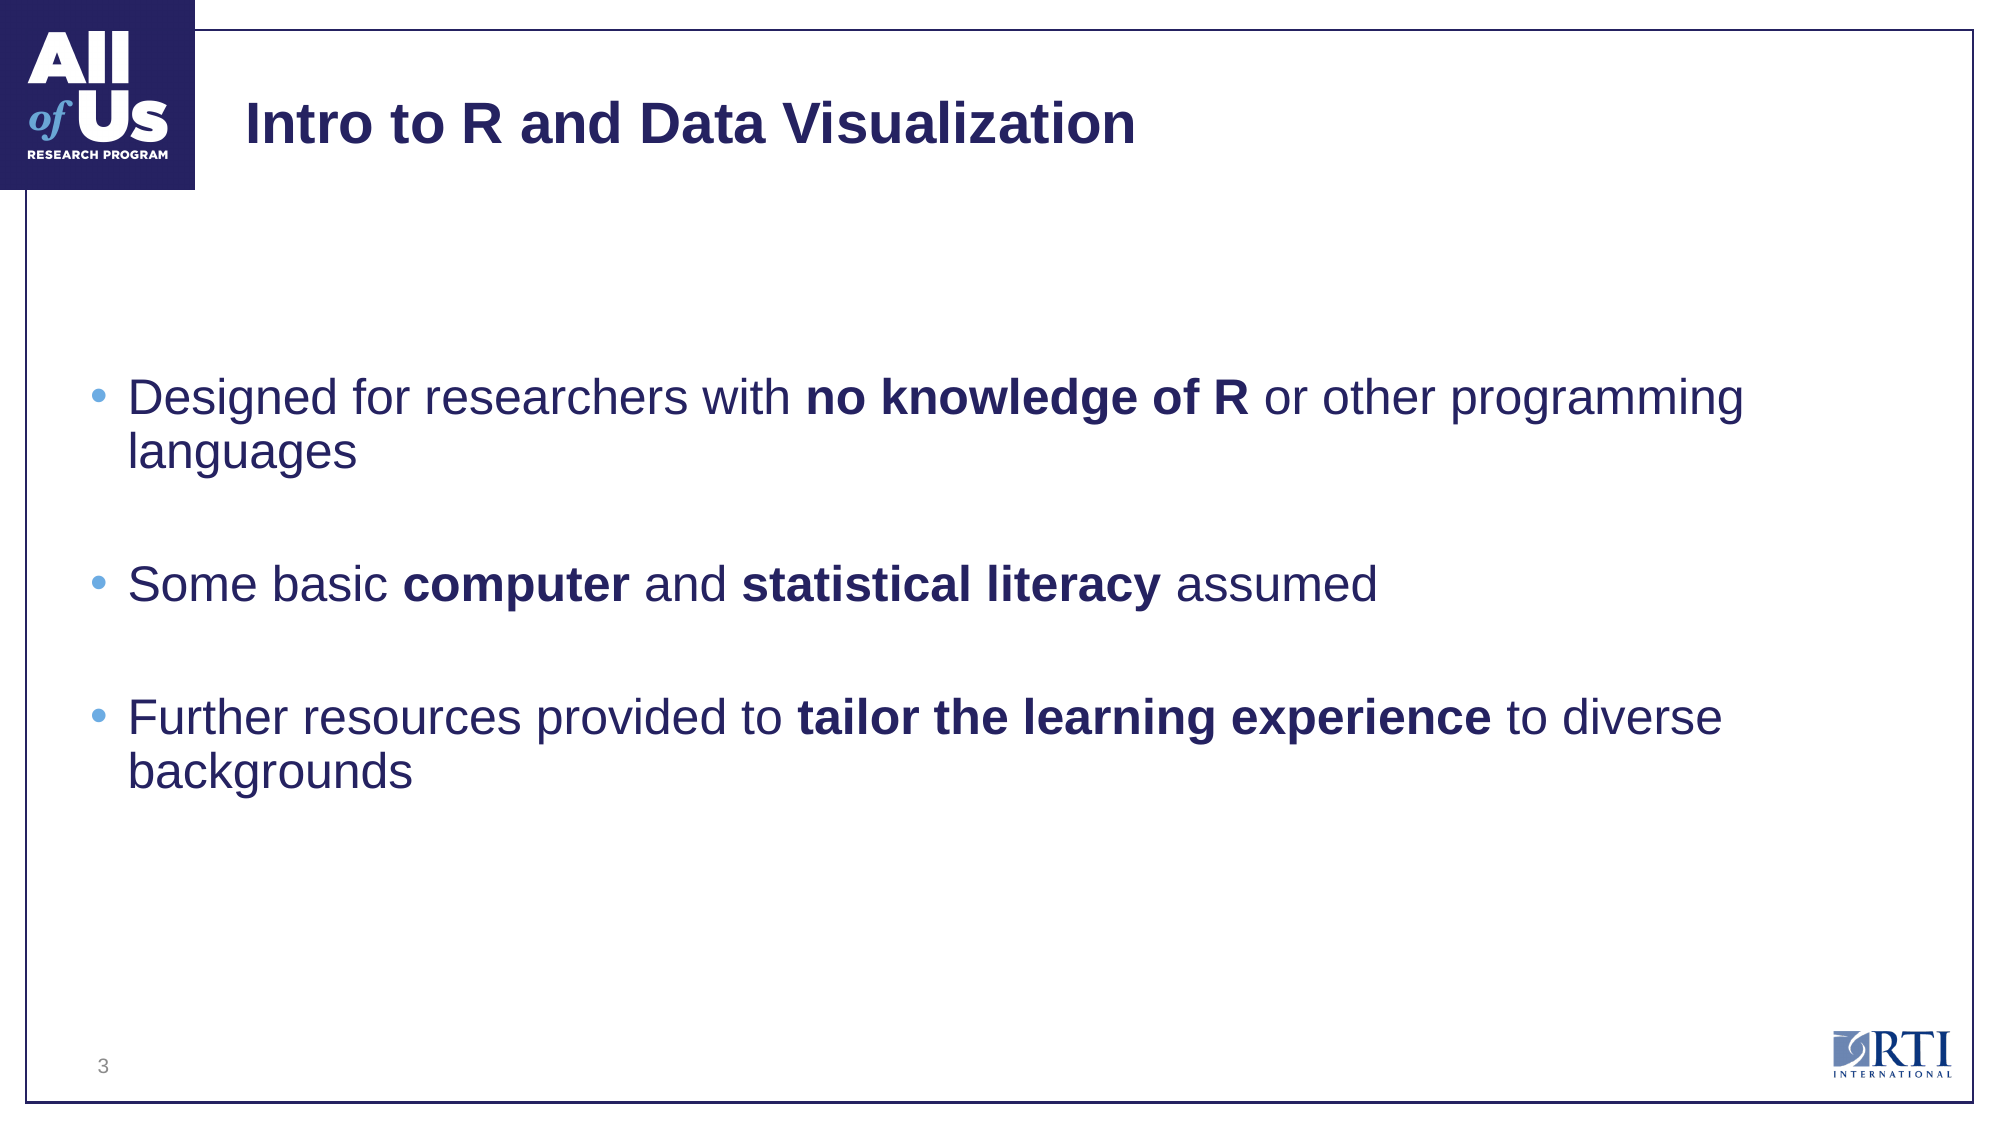

# Intro to R and Data Visualization

Designed for researchers with no knowledge of R or other programming languages

Some basic computer and statistical literacy assumed

Further resources provided to tailor the learning experience to diverse backgrounds

3